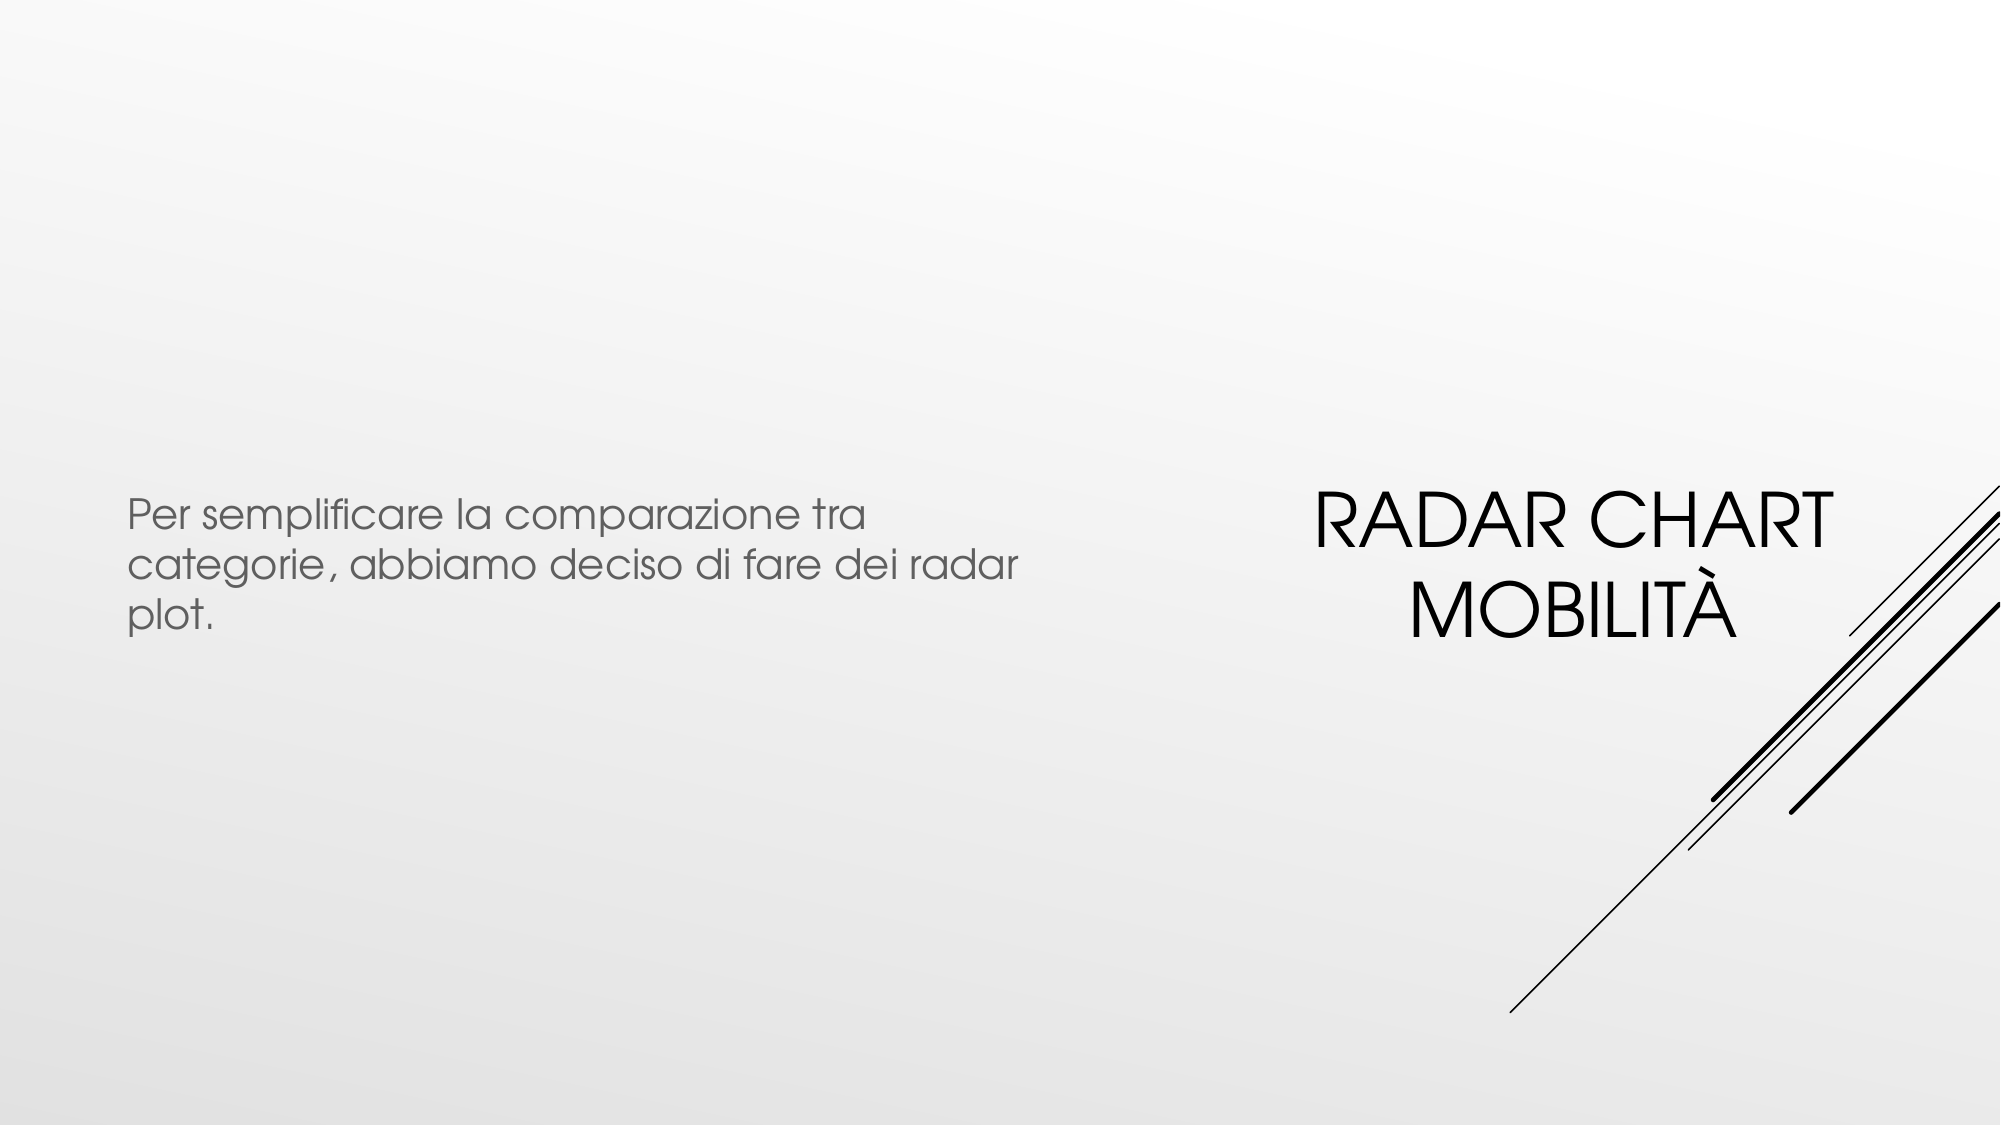

Per semplificare la comparazione tra categorie, abbiamo deciso di fare dei radar plot.

# Radar chart mobilità